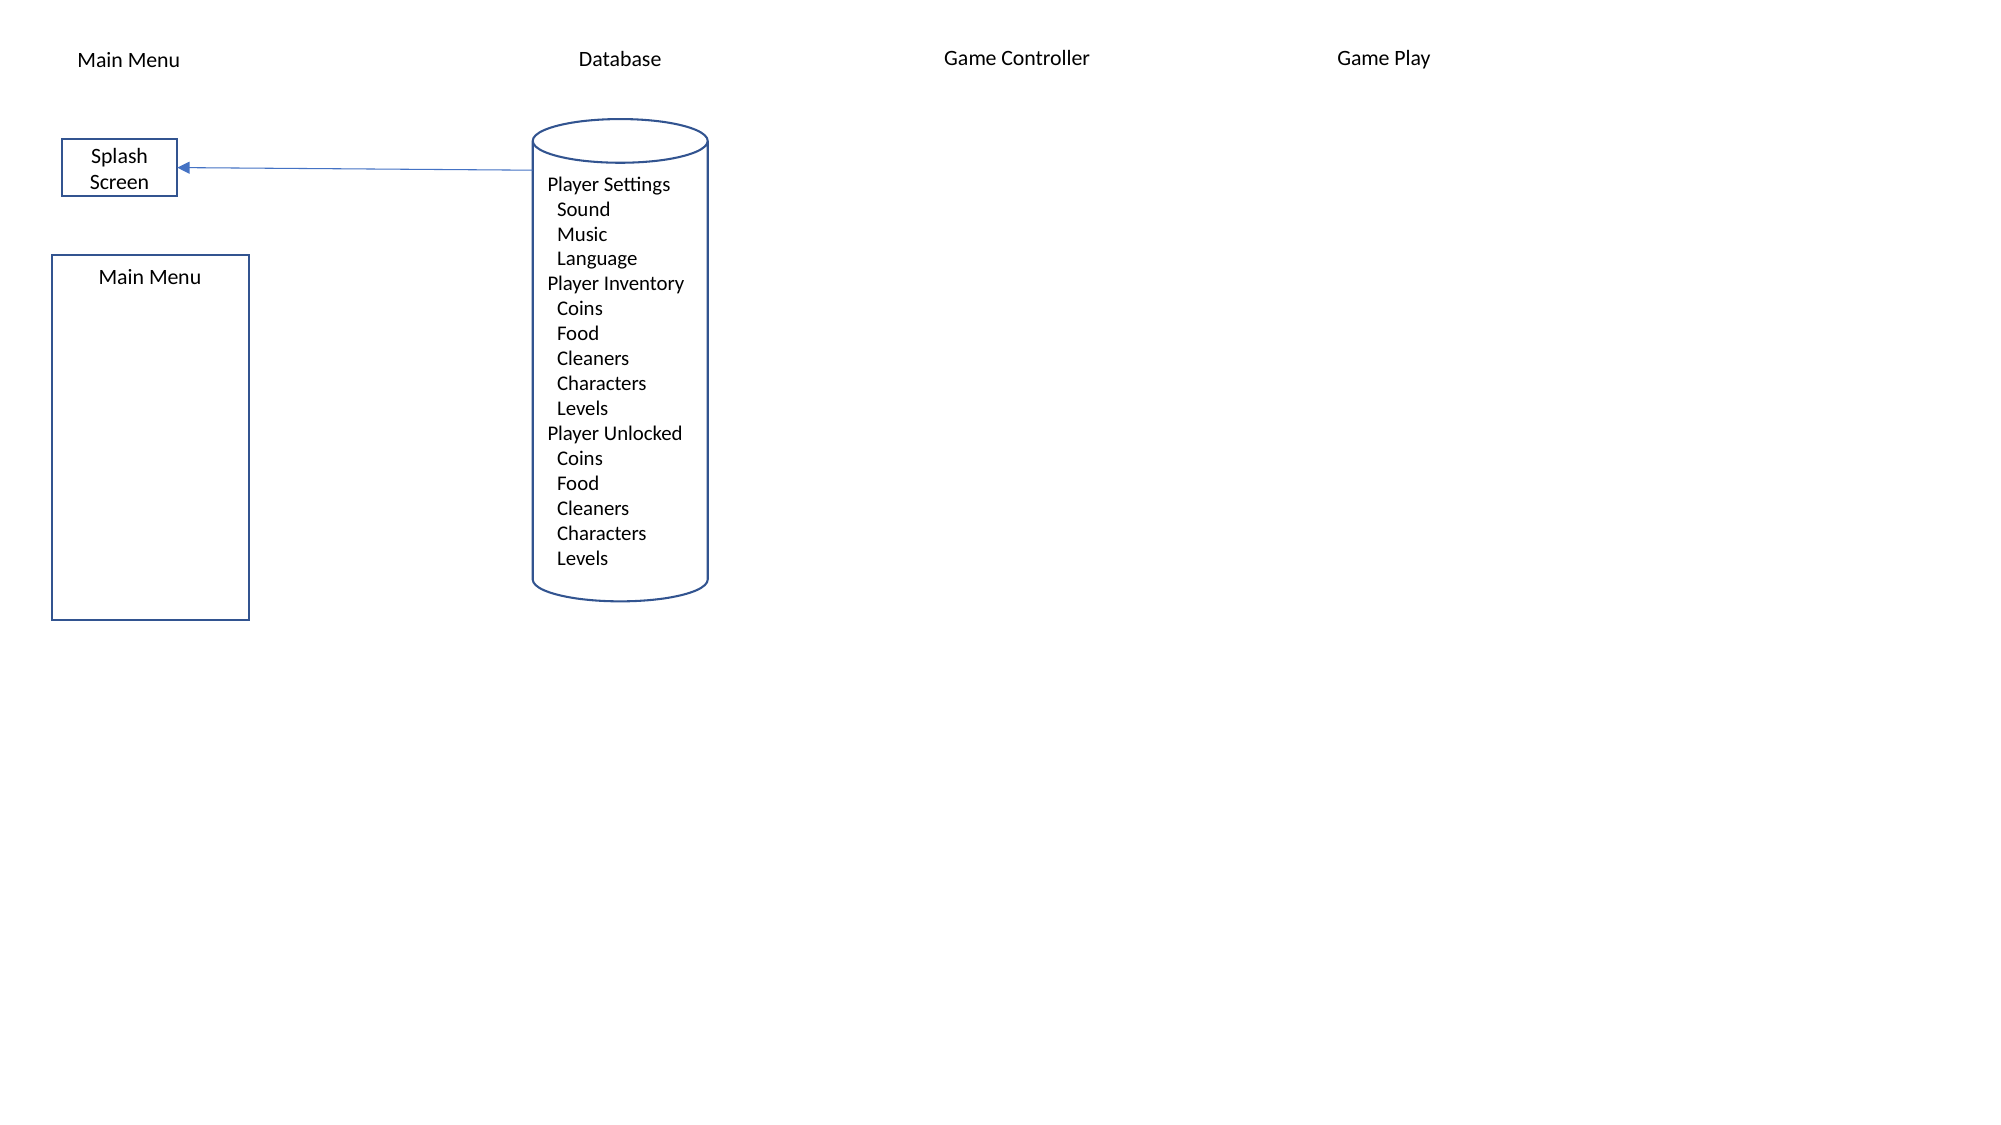

Game Controller
Game Play
Database
Main Menu
Player Settings
  Sound
  Music
  Language
Player Inventory
  Coins
  Food
  Cleaners
  Characters
  Levels
Player Unlocked
  Coins
  Food
  Cleaners
  Characters
  Levels

Splash Screen
Main Menu